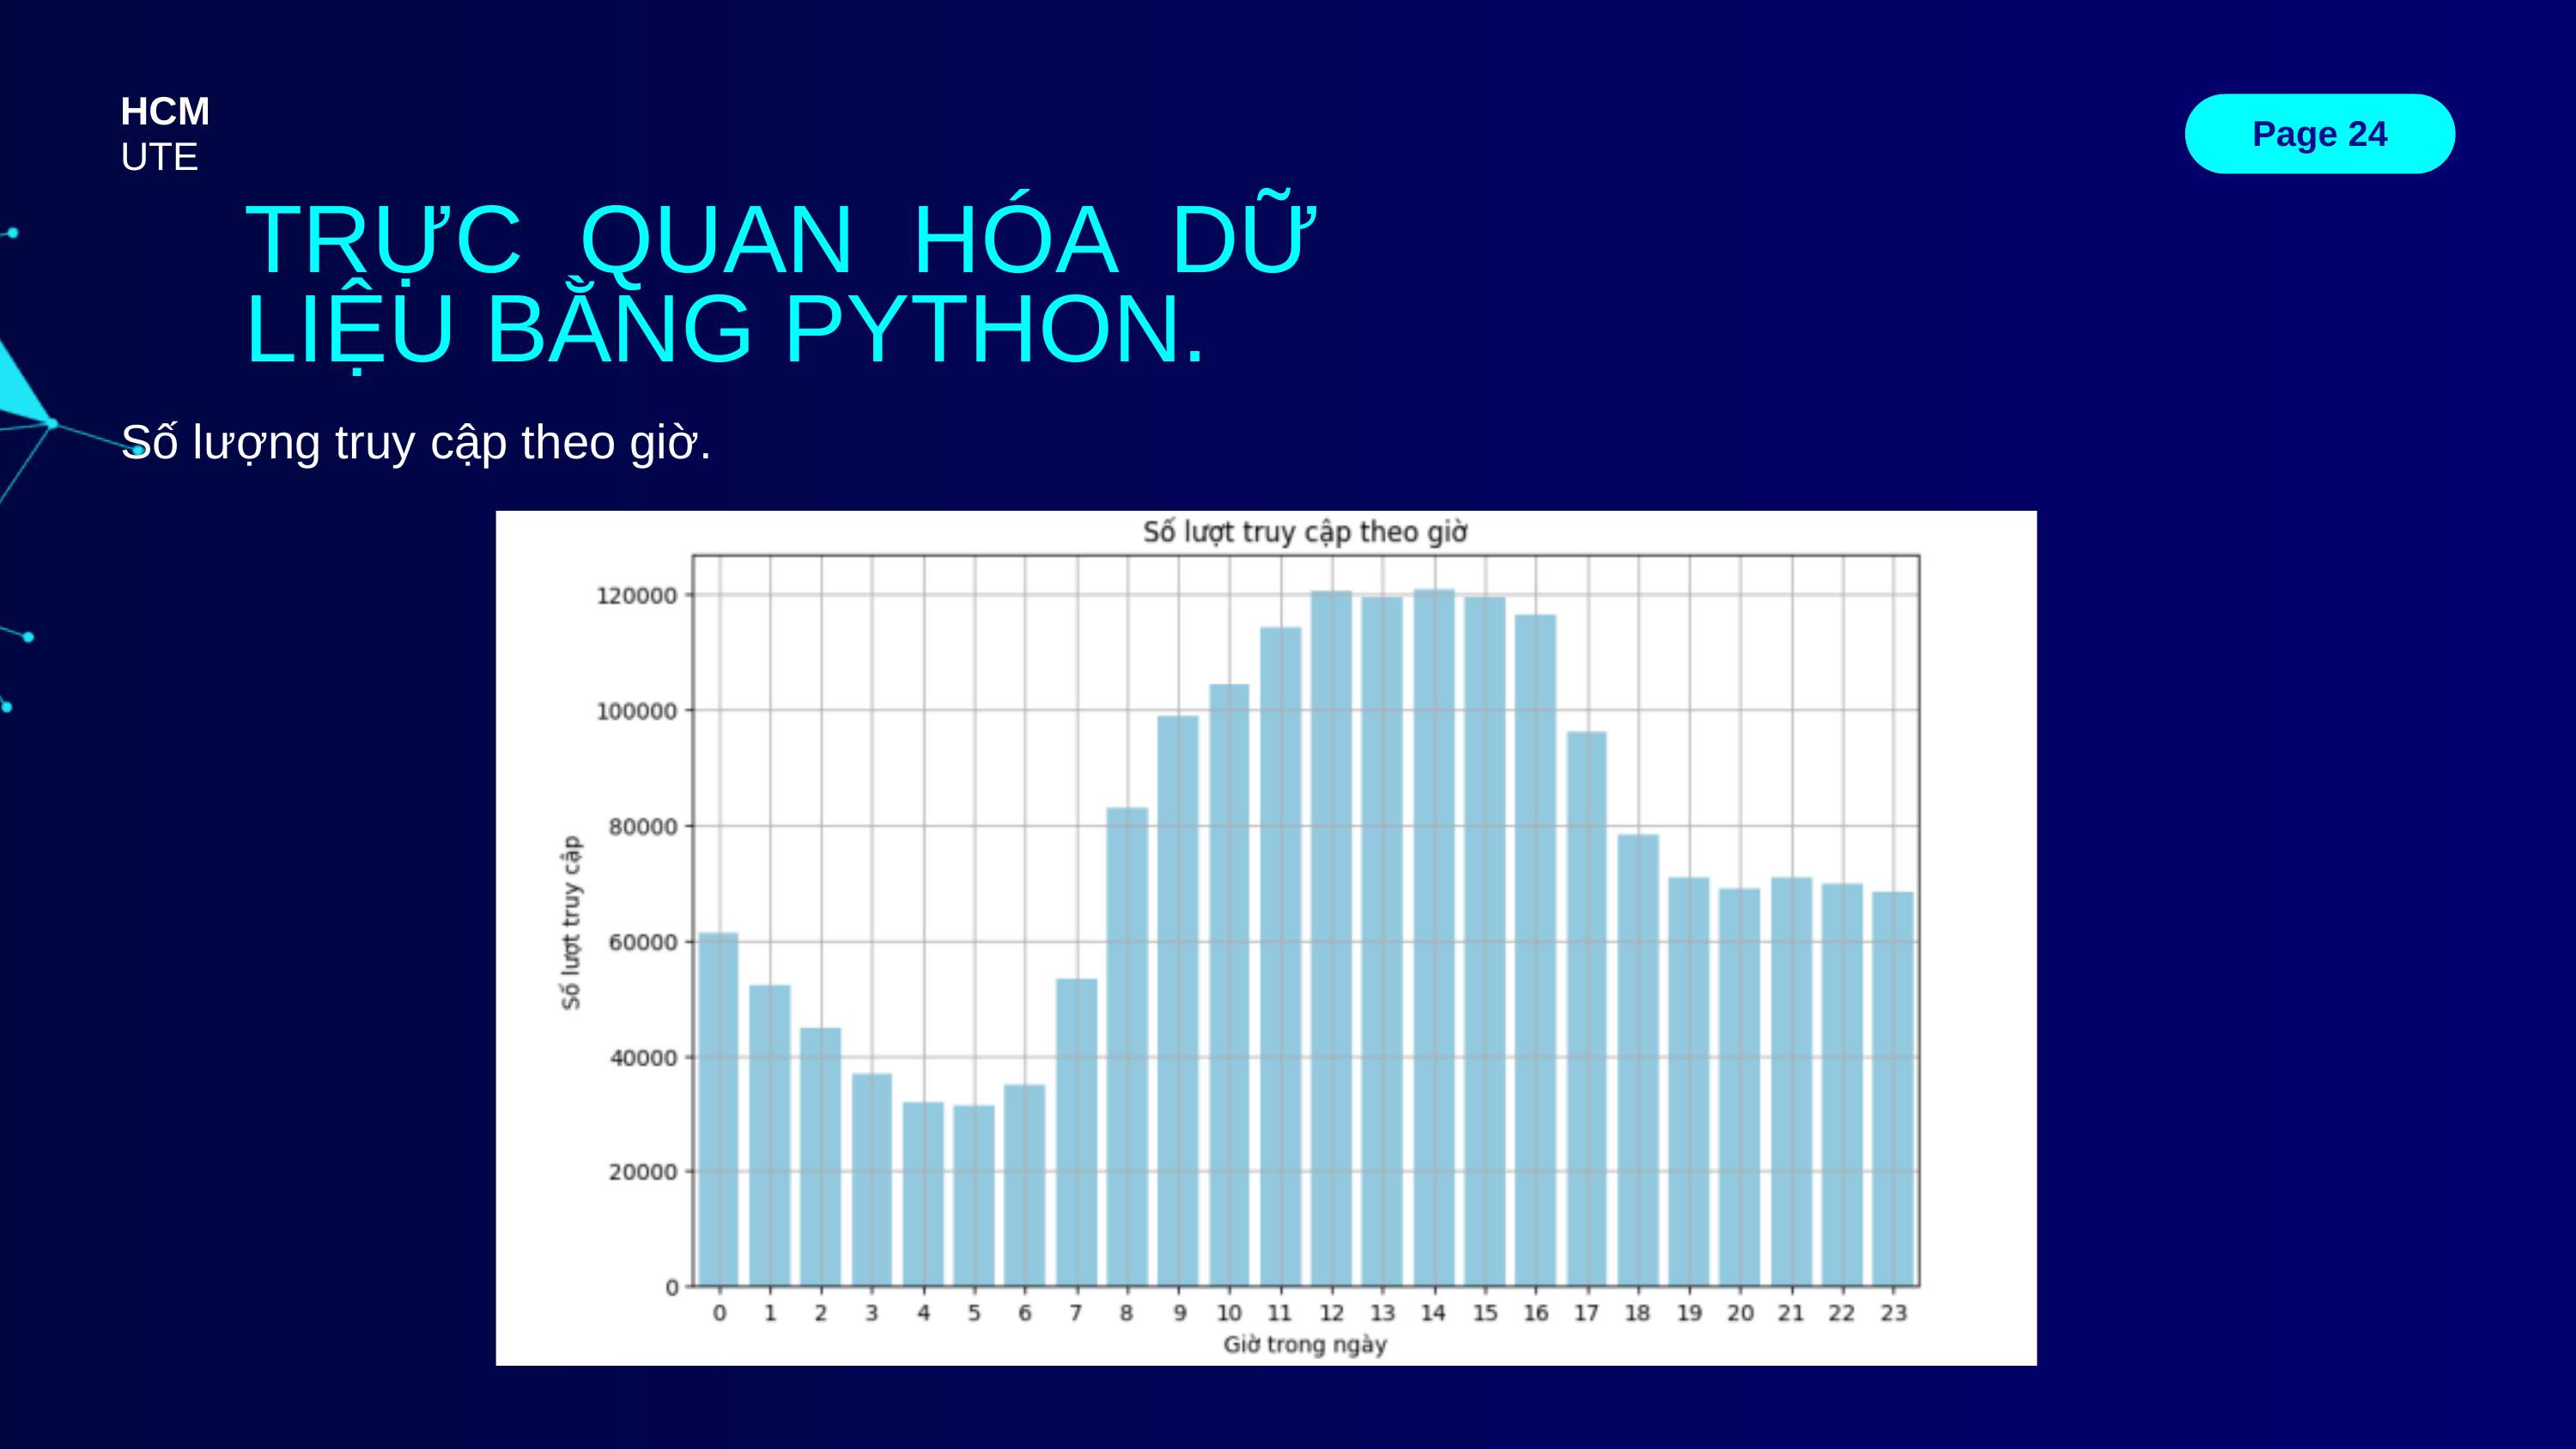

HCM

Page 24
UTE

TRỰC QUAN HÓA DỮ LIỆU BẰNG PYTHON.

Số lượng truy cập theo giờ.